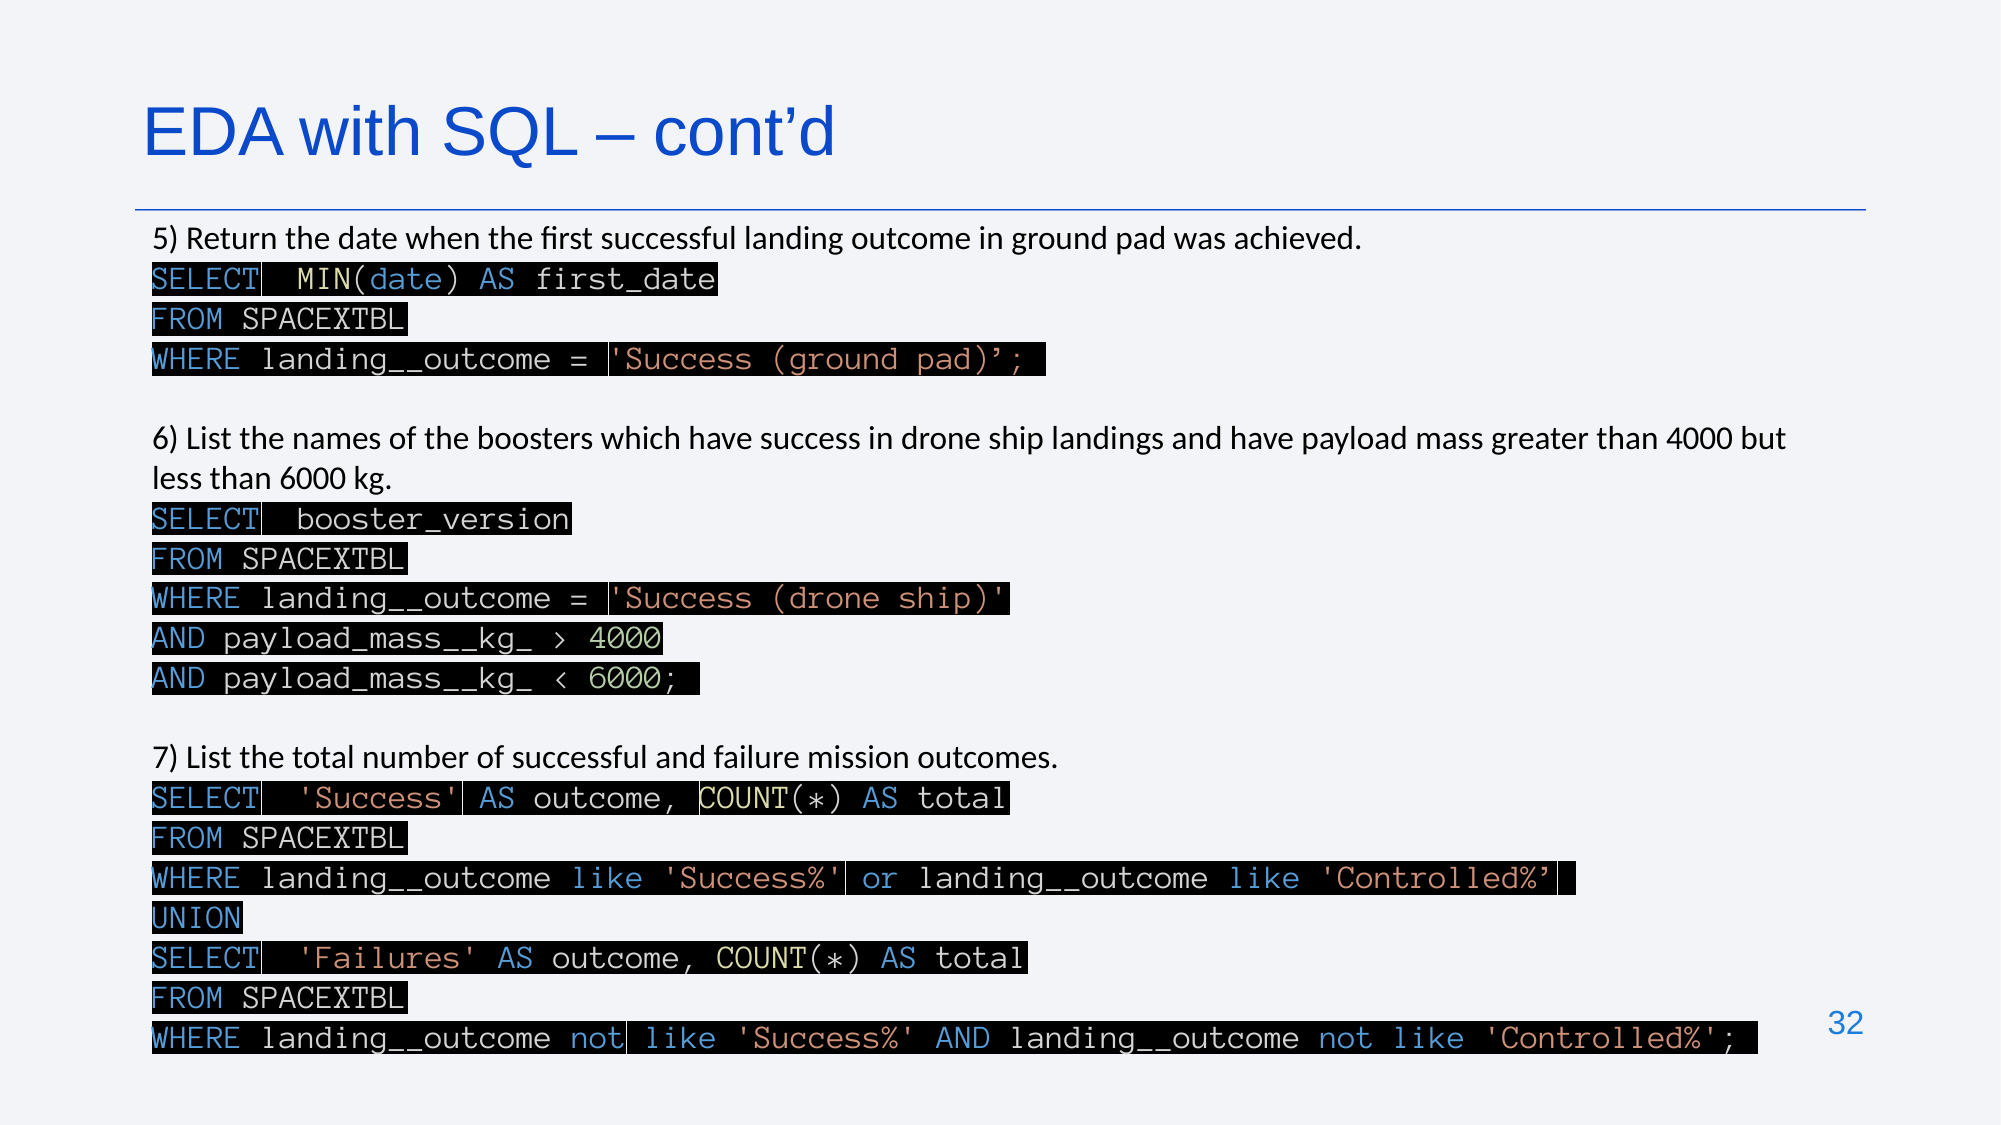

EDA with SQL – cont’d
5) Return the date when the first successful landing outcome in ground pad was achieved.
SELECT  MIN(date) AS first_date
FROM SPACEXTBL
WHERE landing__outcome = 'Success (ground pad)’;

6) List the names of the boosters which have success in drone ship landings and have payload mass greater than 4000 but less than 6000 kg.
SELECT  booster_version
FROM SPACEXTBL
WHERE landing__outcome = 'Success (drone ship)'
AND payload_mass__kg_ > 4000
AND payload_mass__kg_ < 6000;

7) List the total number of successful and failure mission outcomes.
SELECT  'Success' AS outcome, COUNT(*) AS total
FROM SPACEXTBL
WHERE landing__outcome like 'Success%' or landing__outcome like 'Controlled%’
UNION
SELECT  'Failures' AS outcome, COUNT(*) AS total
FROM SPACEXTBL
WHERE landing__outcome not like 'Success%' AND landing__outcome not like 'Controlled%';
32